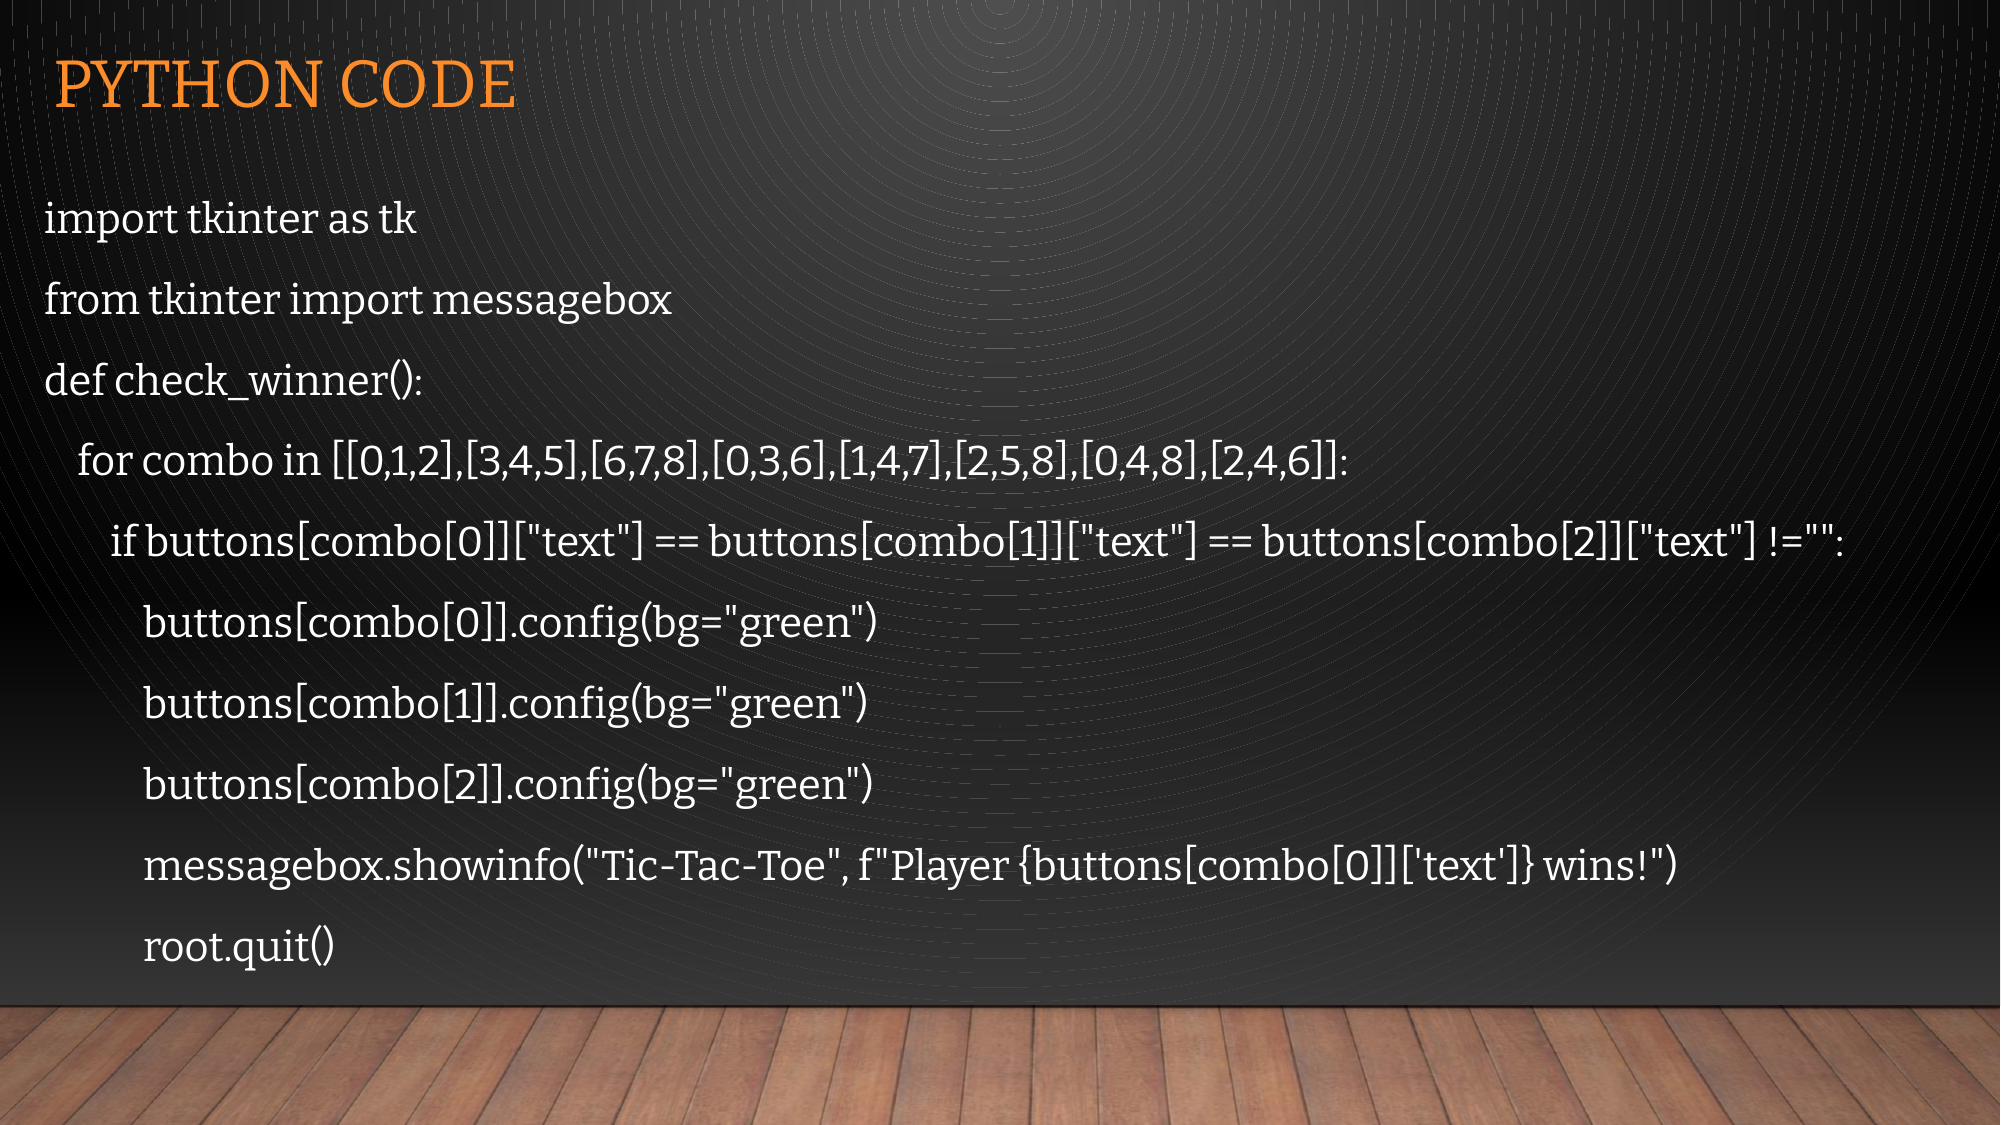

# Python COde
import tkinter as tk
from tkinter import messagebox
def check_winner():
    for combo in [[0,1,2],[3,4,5],[6,7,8],[0,3,6],[1,4,7],[2,5,8],[0,4,8],[2,4,6]]:
        if buttons[combo[0]]["text"] == buttons[combo[1]]["text"] == buttons[combo[2]]["text"] !="":
            buttons[combo[0]].config(bg="green")
            buttons[combo[1]].config(bg="green")
            buttons[combo[2]].config(bg="green")
            messagebox.showinfo("Tic-Tac-Toe", f"Player {buttons[combo[0]]['text']} wins!")
            root.quit()